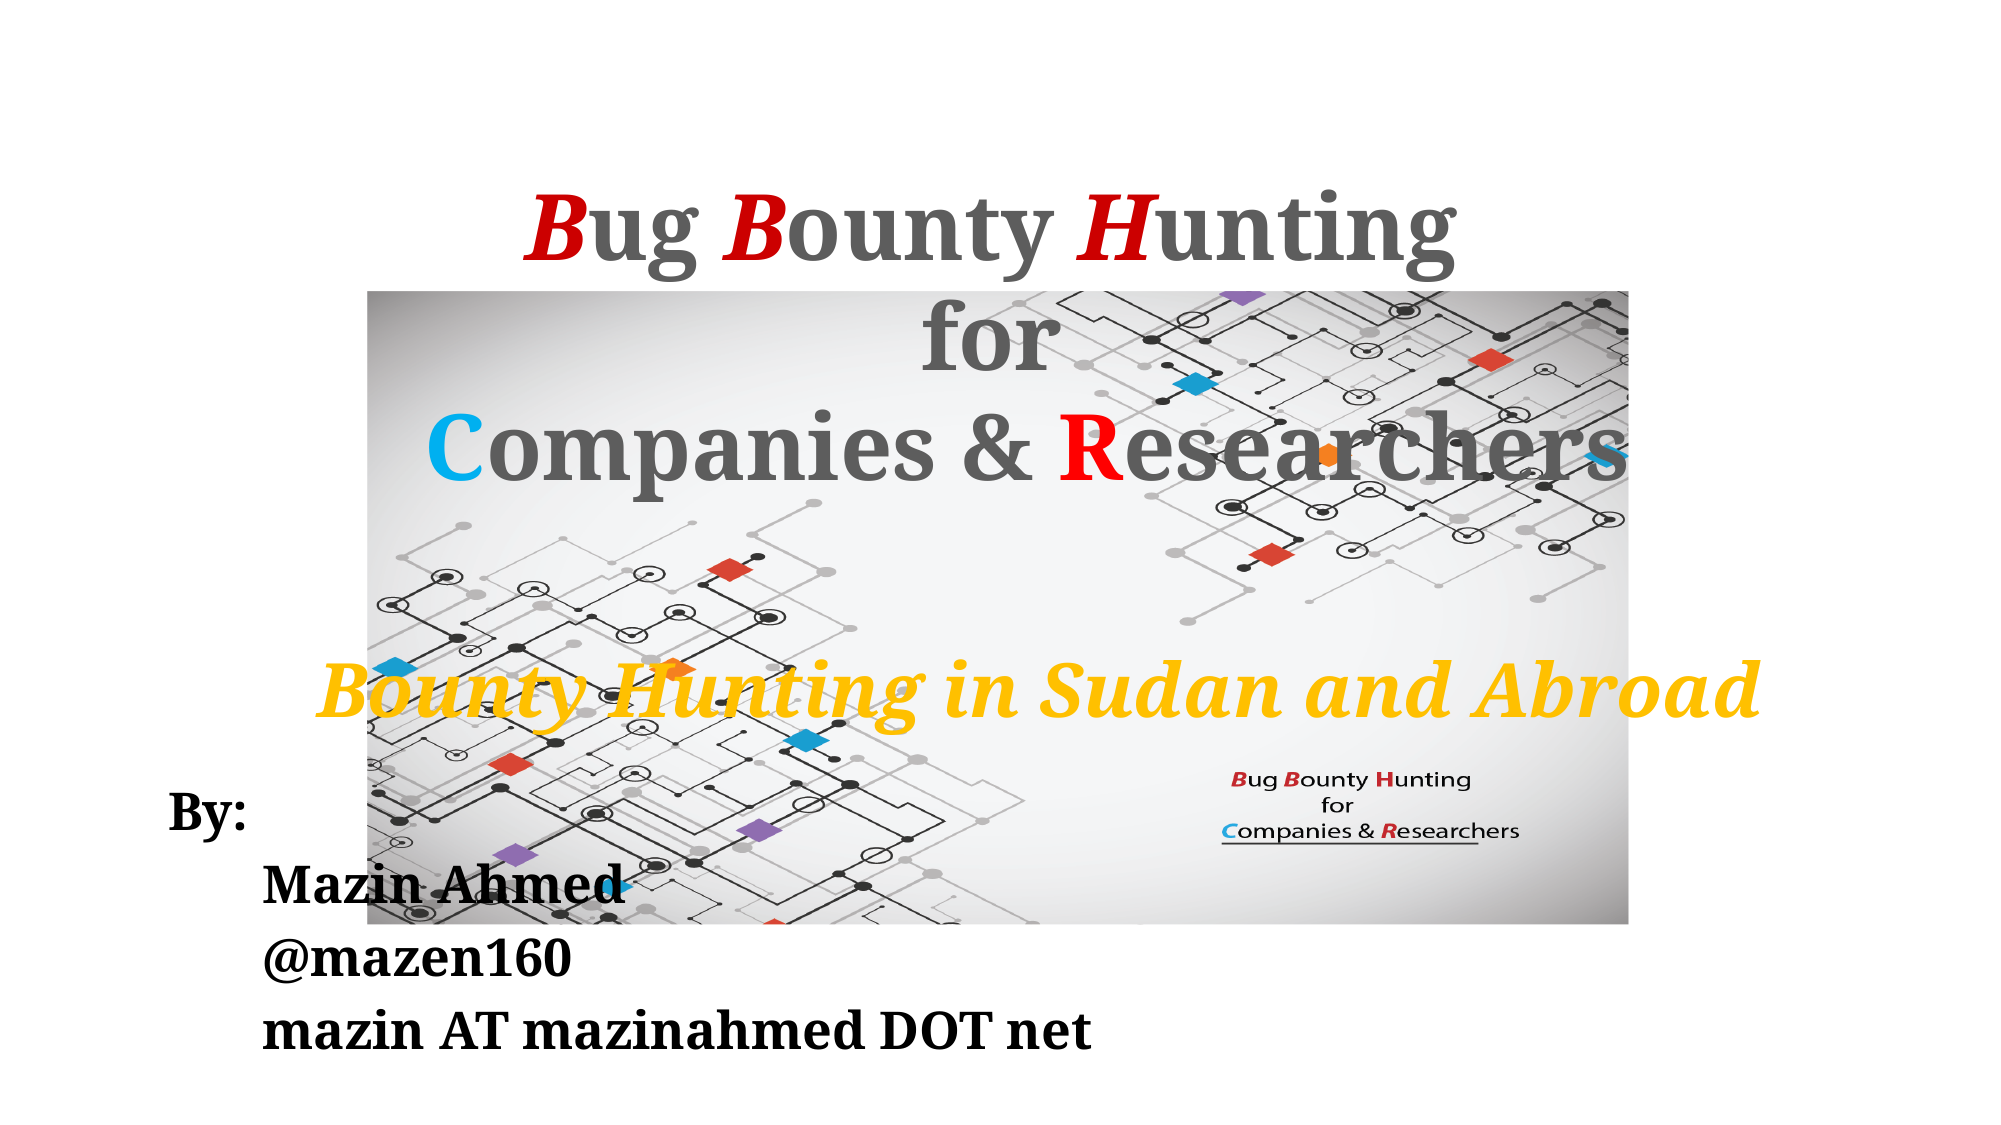

# Bug Bounty Hunting for Companies & Researchers
Bounty Hunting in Sudan and Abroad
By:
       Mazin Ahmed
       @mazen160
       mazin AT mazinahmed DOT net